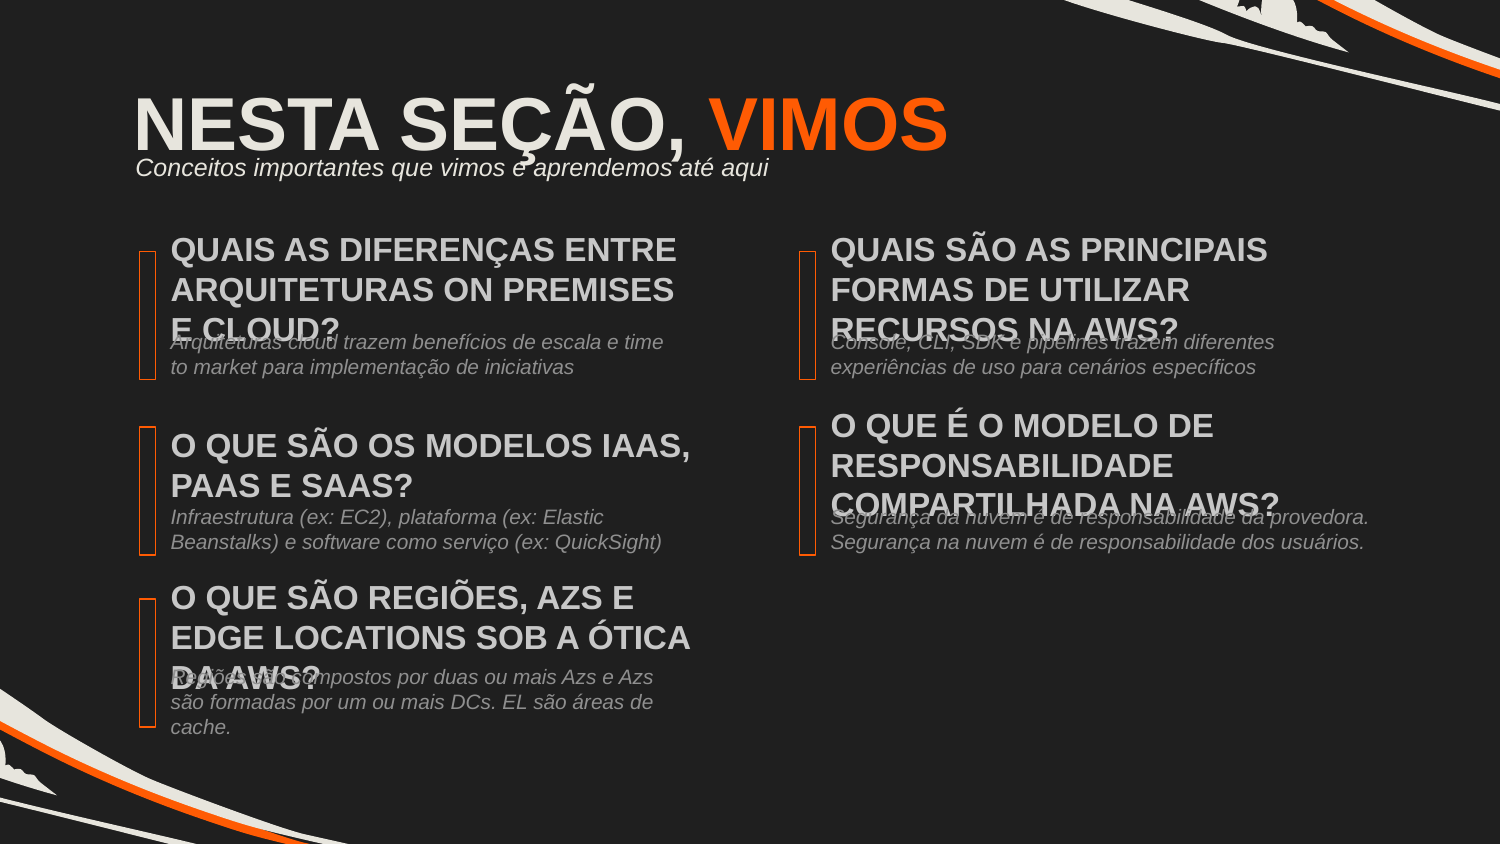

NESTA SEÇÃO, VIMOS
Conceitos importantes que vimos e aprendemos até aqui
QUAIS AS DIFERENÇAS ENTRE ARQUITETURAS ON PREMISES E CLOUD?
QUAIS SÃO AS PRINCIPAIS FORMAS DE UTILIZAR RECURSOS NA AWS?

Arquiteturas cloud trazem benefícios de escala e time to market para implementação de iniciativas
Console, CLI, SDK e pipelines trazem diferentes experiências de uso para cenários específicos
O QUE SÃO OS MODELOS IAAS, PAAS E SAAS?
O QUE É O MODELO DE RESPONSABILIDADE COMPARTILHADA NA AWS?

Infraestrutura (ex: EC2), plataforma (ex: Elastic Beanstalks) e software como serviço (ex: QuickSight)
Segurança da nuvem é de responsabilidade da provedora.
Segurança na nuvem é de responsabilidade dos usuários.
O QUE SÃO REGIÕES, AZS E EDGE LOCATIONS SOB A ÓTICA DA AWS?

Regiões são compostos por duas ou mais Azs e Azs são formadas por um ou mais DCs. EL são áreas de cache.